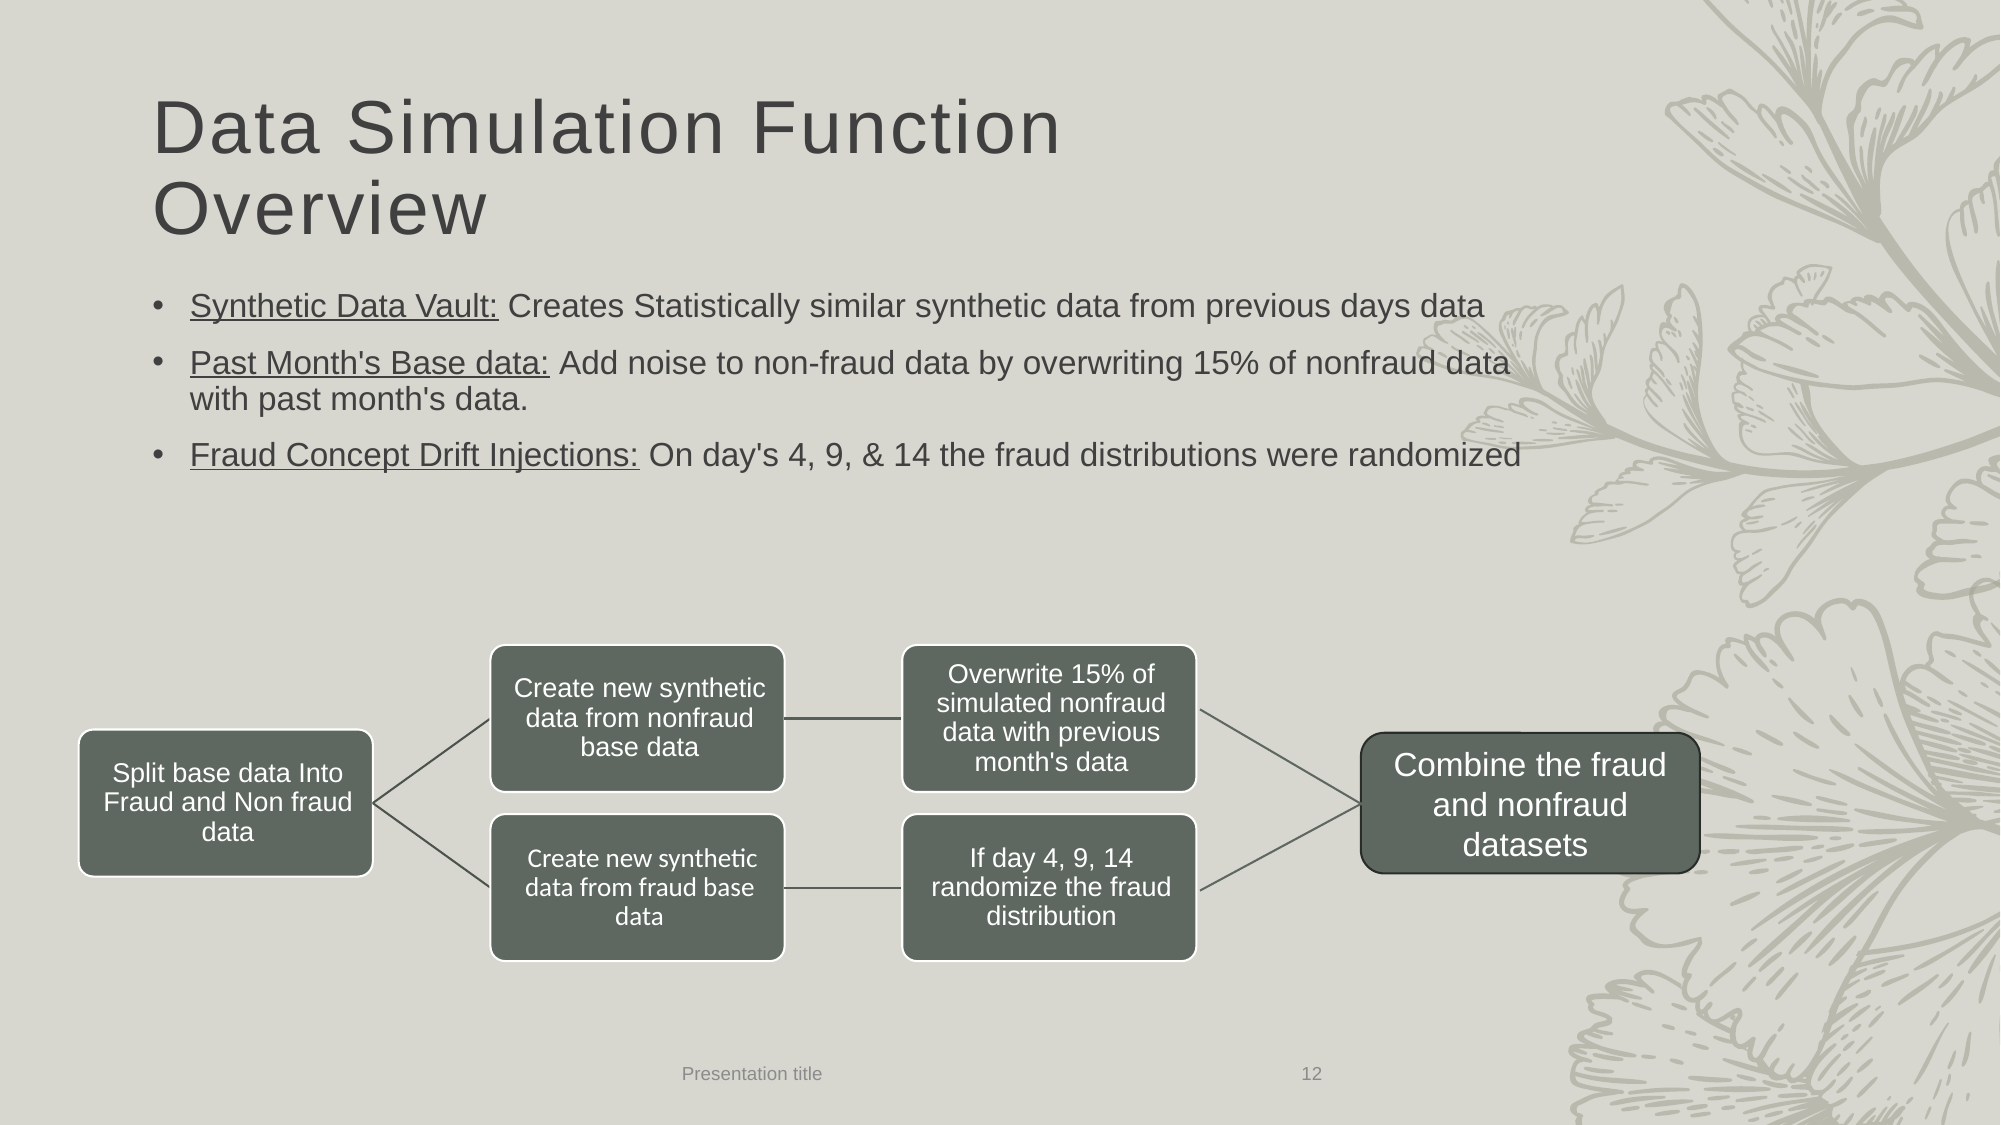

# Data Simulation Function Overview
Synthetic Data Vault: Creates Statistically similar synthetic data from previous days data
Past Month's Base data: Add noise to non-fraud data by overwriting 15% of nonfraud data with past month's data.
Fraud Concept Drift Injections: On day's 4, 9, & 14 the fraud distributions were randomized
Split base data Into Fraud and Non fraud data

Create new synthetic data from nonfraud base data

Overwrite 15% of simulated nonfraud data with previous month's data

 Create new synthetic data from fraud base data

If day 4, 9, 14 randomize the fraud distribution
Combine the fraud and nonfraud datasets
Presentation title
12